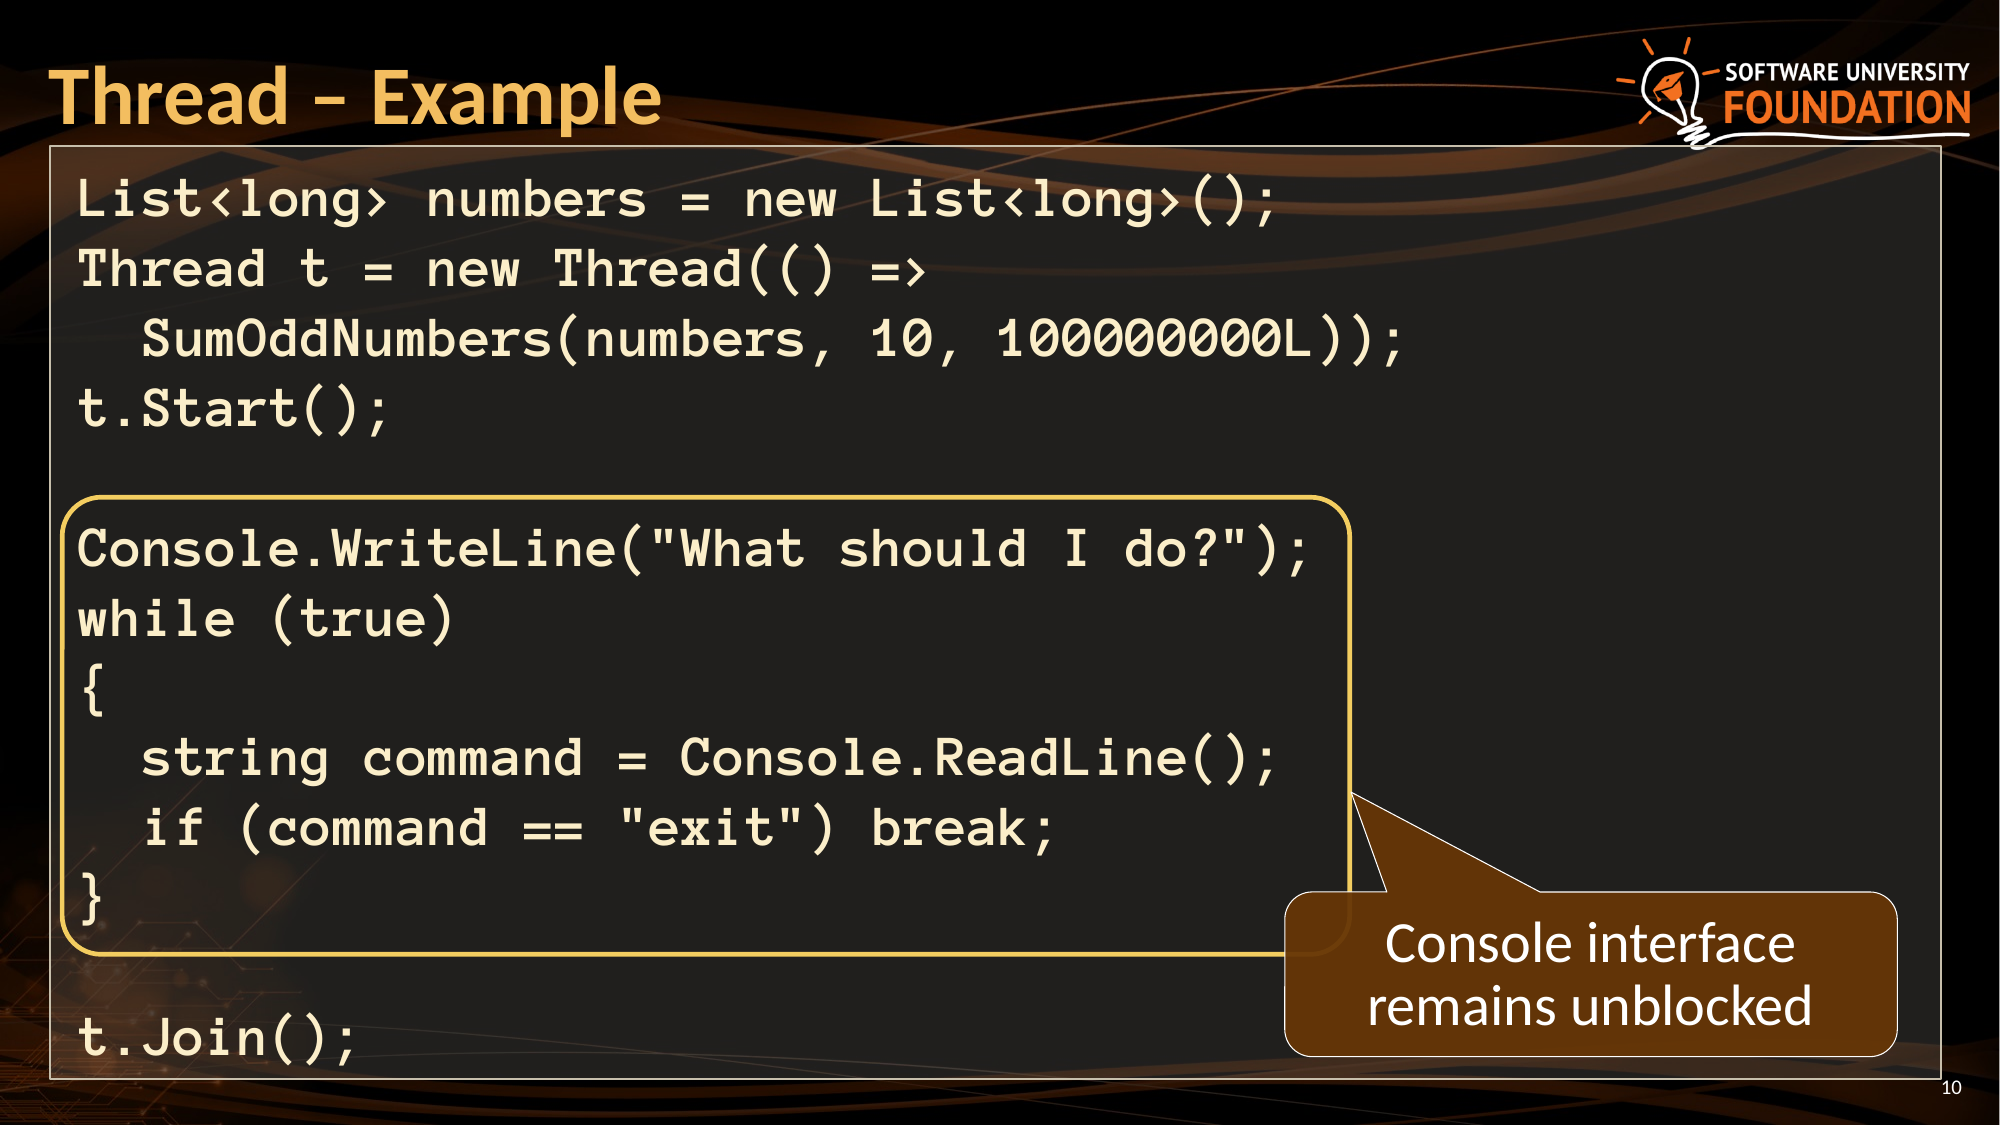

# Thread – Example
List<long> numbers = new List<long>();
Thread t = new Thread(() =>
  SumOddNumbers(numbers, 10, 100000000L));
t.Start();

Console.WriteLine("What should I do?");
while (true)
{
  string command = Console.ReadLine();
  if (command == "exit") break;
}

t.Join();

Console interface
remains unblocked
10